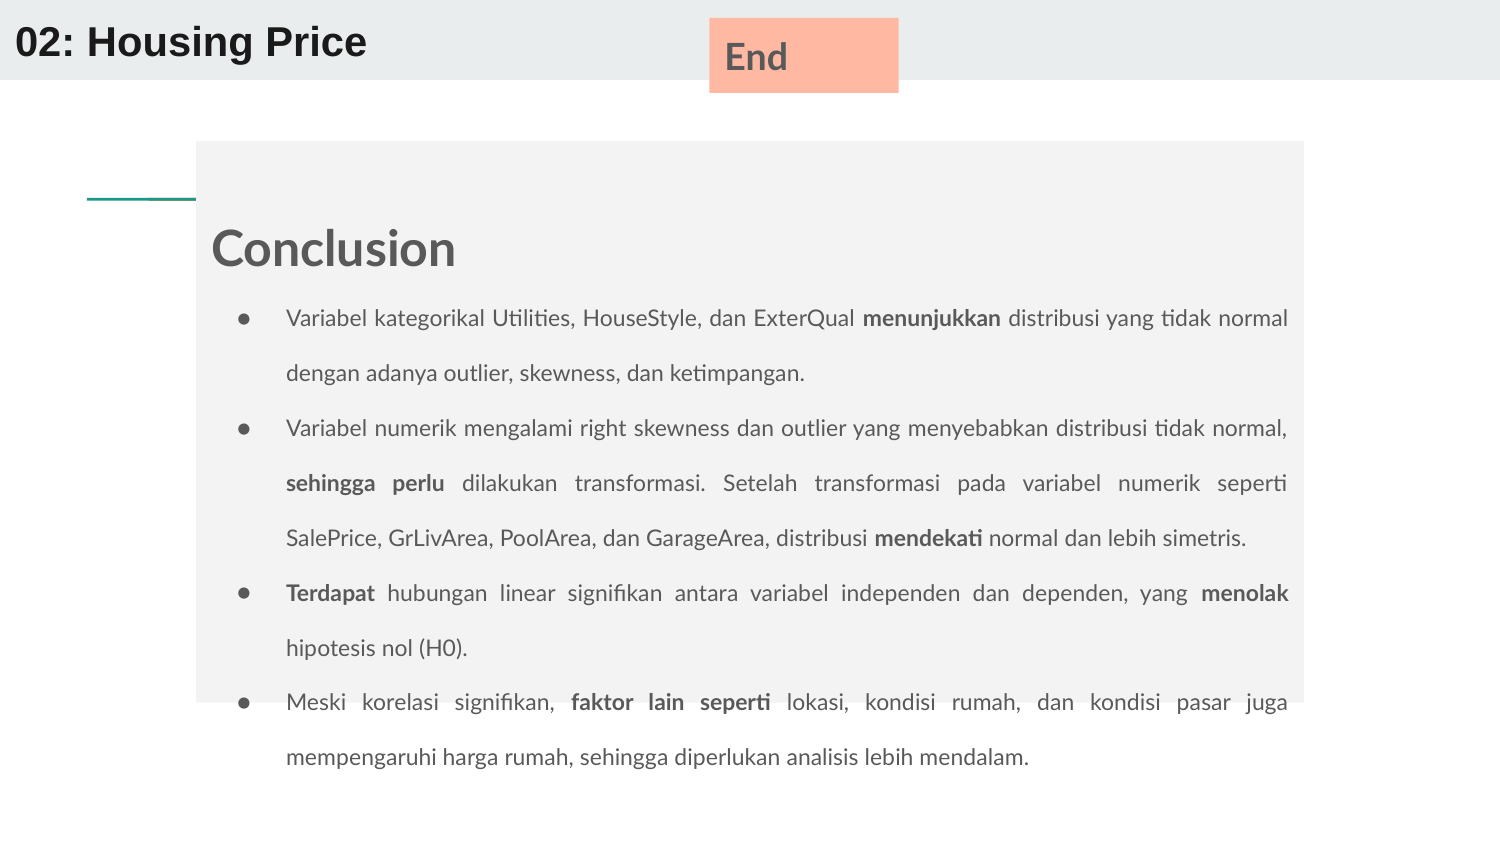

# 02: Housing Price
End
Conclusion
Variabel kategorikal Utilities, HouseStyle, dan ExterQual menunjukkan distribusi yang tidak normal dengan adanya outlier, skewness, dan ketimpangan.
Variabel numerik mengalami right skewness dan outlier yang menyebabkan distribusi tidak normal, sehingga perlu dilakukan transformasi. Setelah transformasi pada variabel numerik seperti SalePrice, GrLivArea, PoolArea, dan GarageArea, distribusi mendekati normal dan lebih simetris.
Terdapat hubungan linear signifikan antara variabel independen dan dependen, yang menolak hipotesis nol (H0).
Meski korelasi signifikan, faktor lain seperti lokasi, kondisi rumah, dan kondisi pasar juga mempengaruhi harga rumah, sehingga diperlukan analisis lebih mendalam.